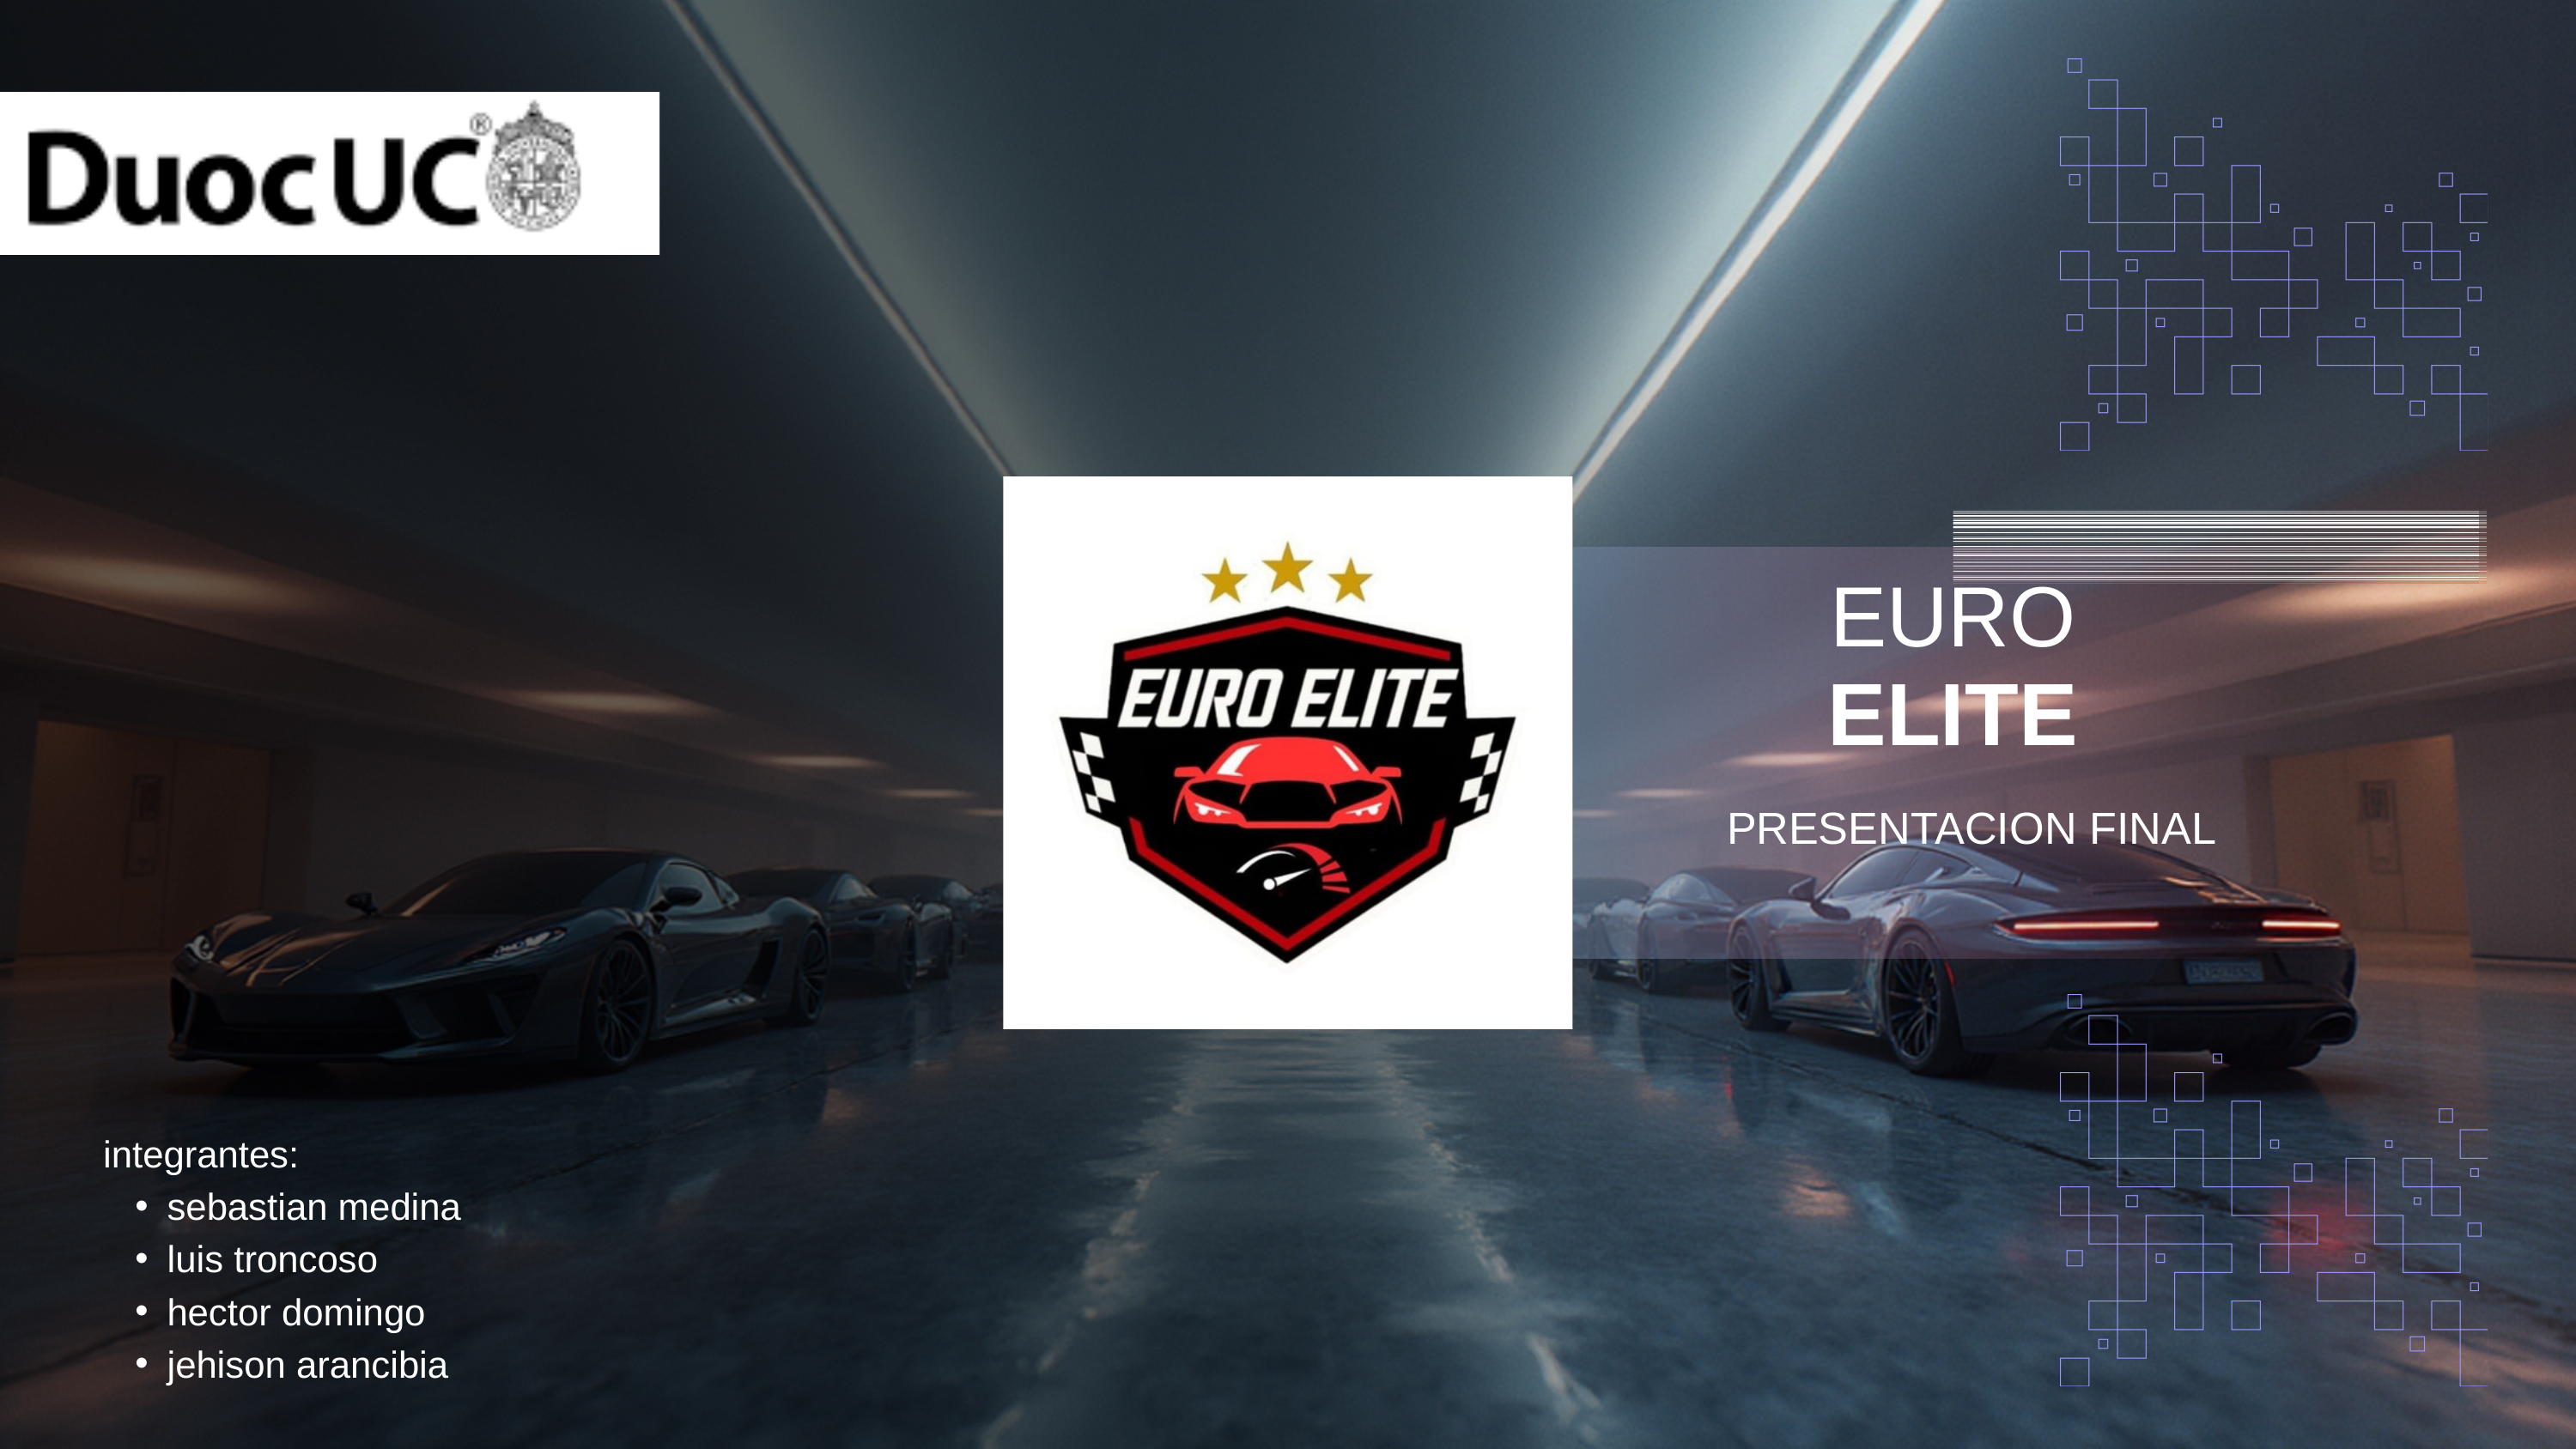

EURO

ELITE
PRESENTACION FINAL

integrantes:
sebastian medina
luis troncoso
hector domingo
jehison arancibia